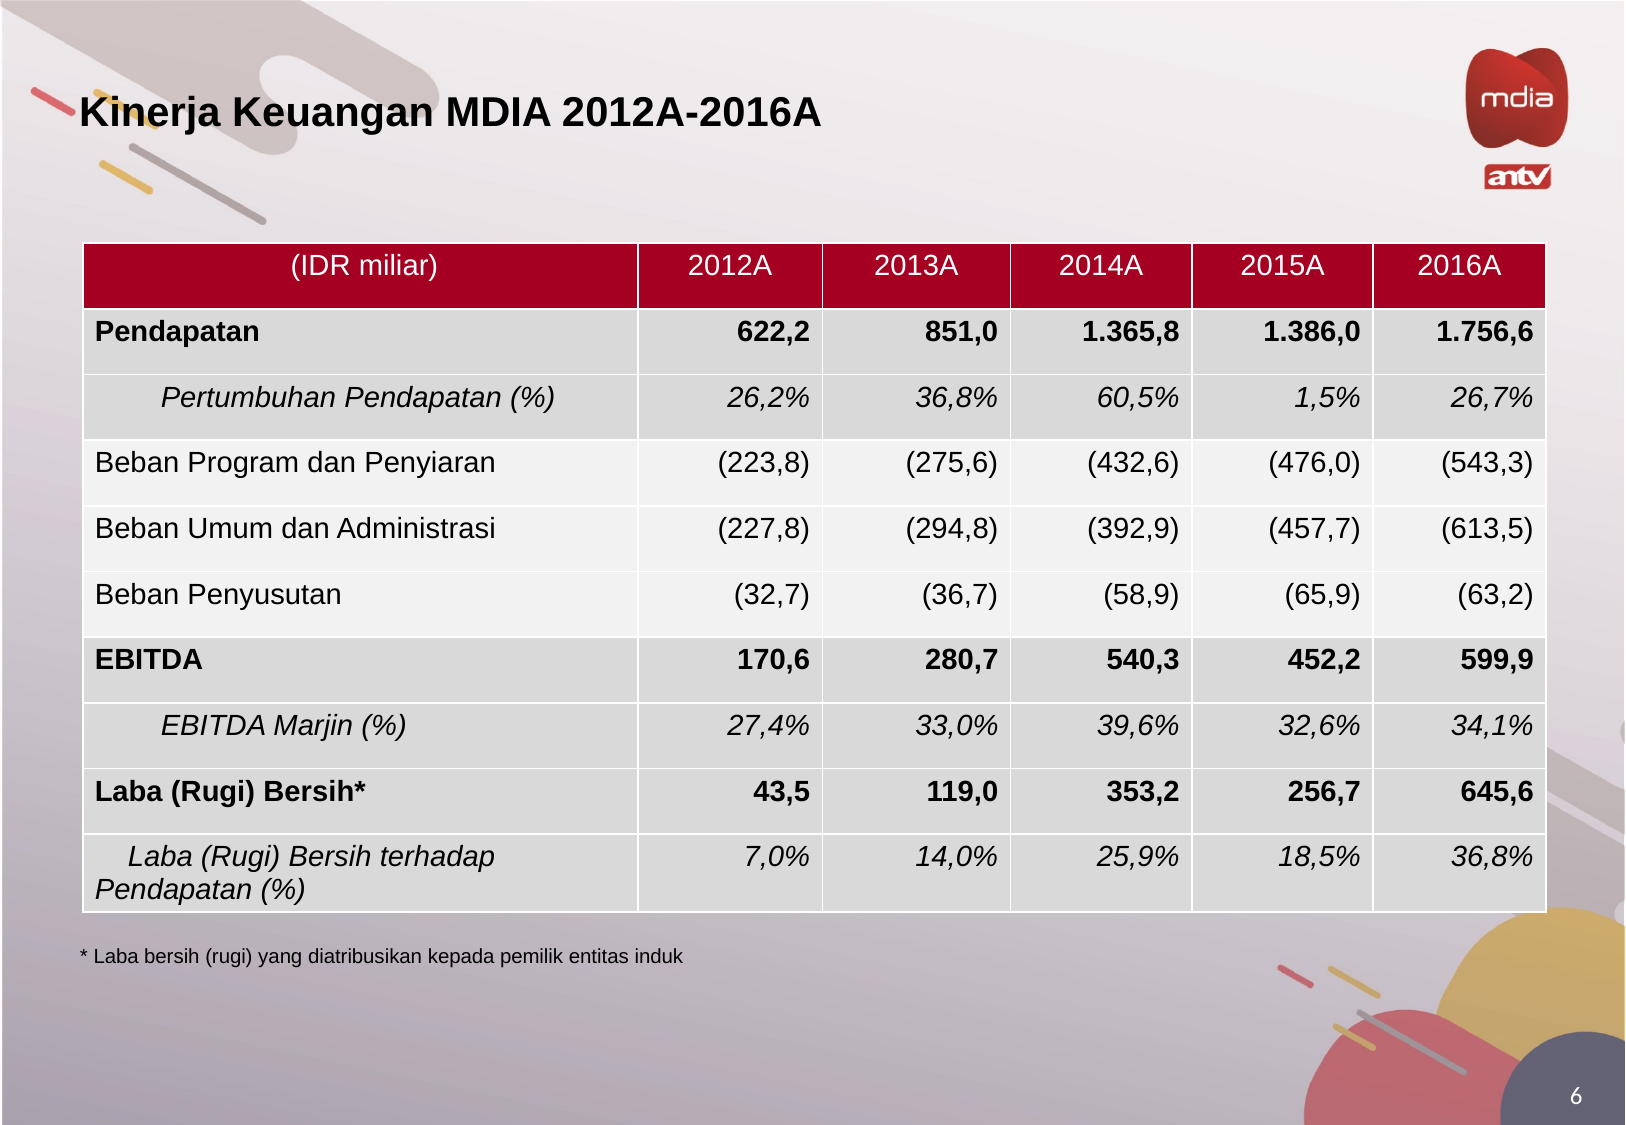

Kinerja Keuangan MDIA 2012A-2016A
| (IDR miliar) | 2012A | 2013A | 2014A | 2015A | 2016A |
| --- | --- | --- | --- | --- | --- |
| Pendapatan | 622,2 | 851,0 | 1.365,8 | 1.386,0 | 1.756,6 |
| Pertumbuhan Pendapatan (%) | 26,2% | 36,8% | 60,5% | 1,5% | 26,7% |
| Beban Program dan Penyiaran | (223,8) | (275,6) | (432,6) | (476,0) | (543,3) |
| Beban Umum dan Administrasi | (227,8) | (294,8) | (392,9) | (457,7) | (613,5) |
| Beban Penyusutan | (32,7) | (36,7) | (58,9) | (65,9) | (63,2) |
| EBITDA | 170,6 | 280,7 | 540,3 | 452,2 | 599,9 |
| EBITDA Marjin (%) | 27,4% | 33,0% | 39,6% | 32,6% | 34,1% |
| Laba (Rugi) Bersih\* | 43,5 | 119,0 | 353,2 | 256,7 | 645,6 |
| Laba (Rugi) Bersih terhadap Pendapatan (%) | 7,0% | 14,0% | 25,9% | 18,5% | 36,8% |
* Laba bersih (rugi) yang diatribusikan kepada pemilik entitas induk
6